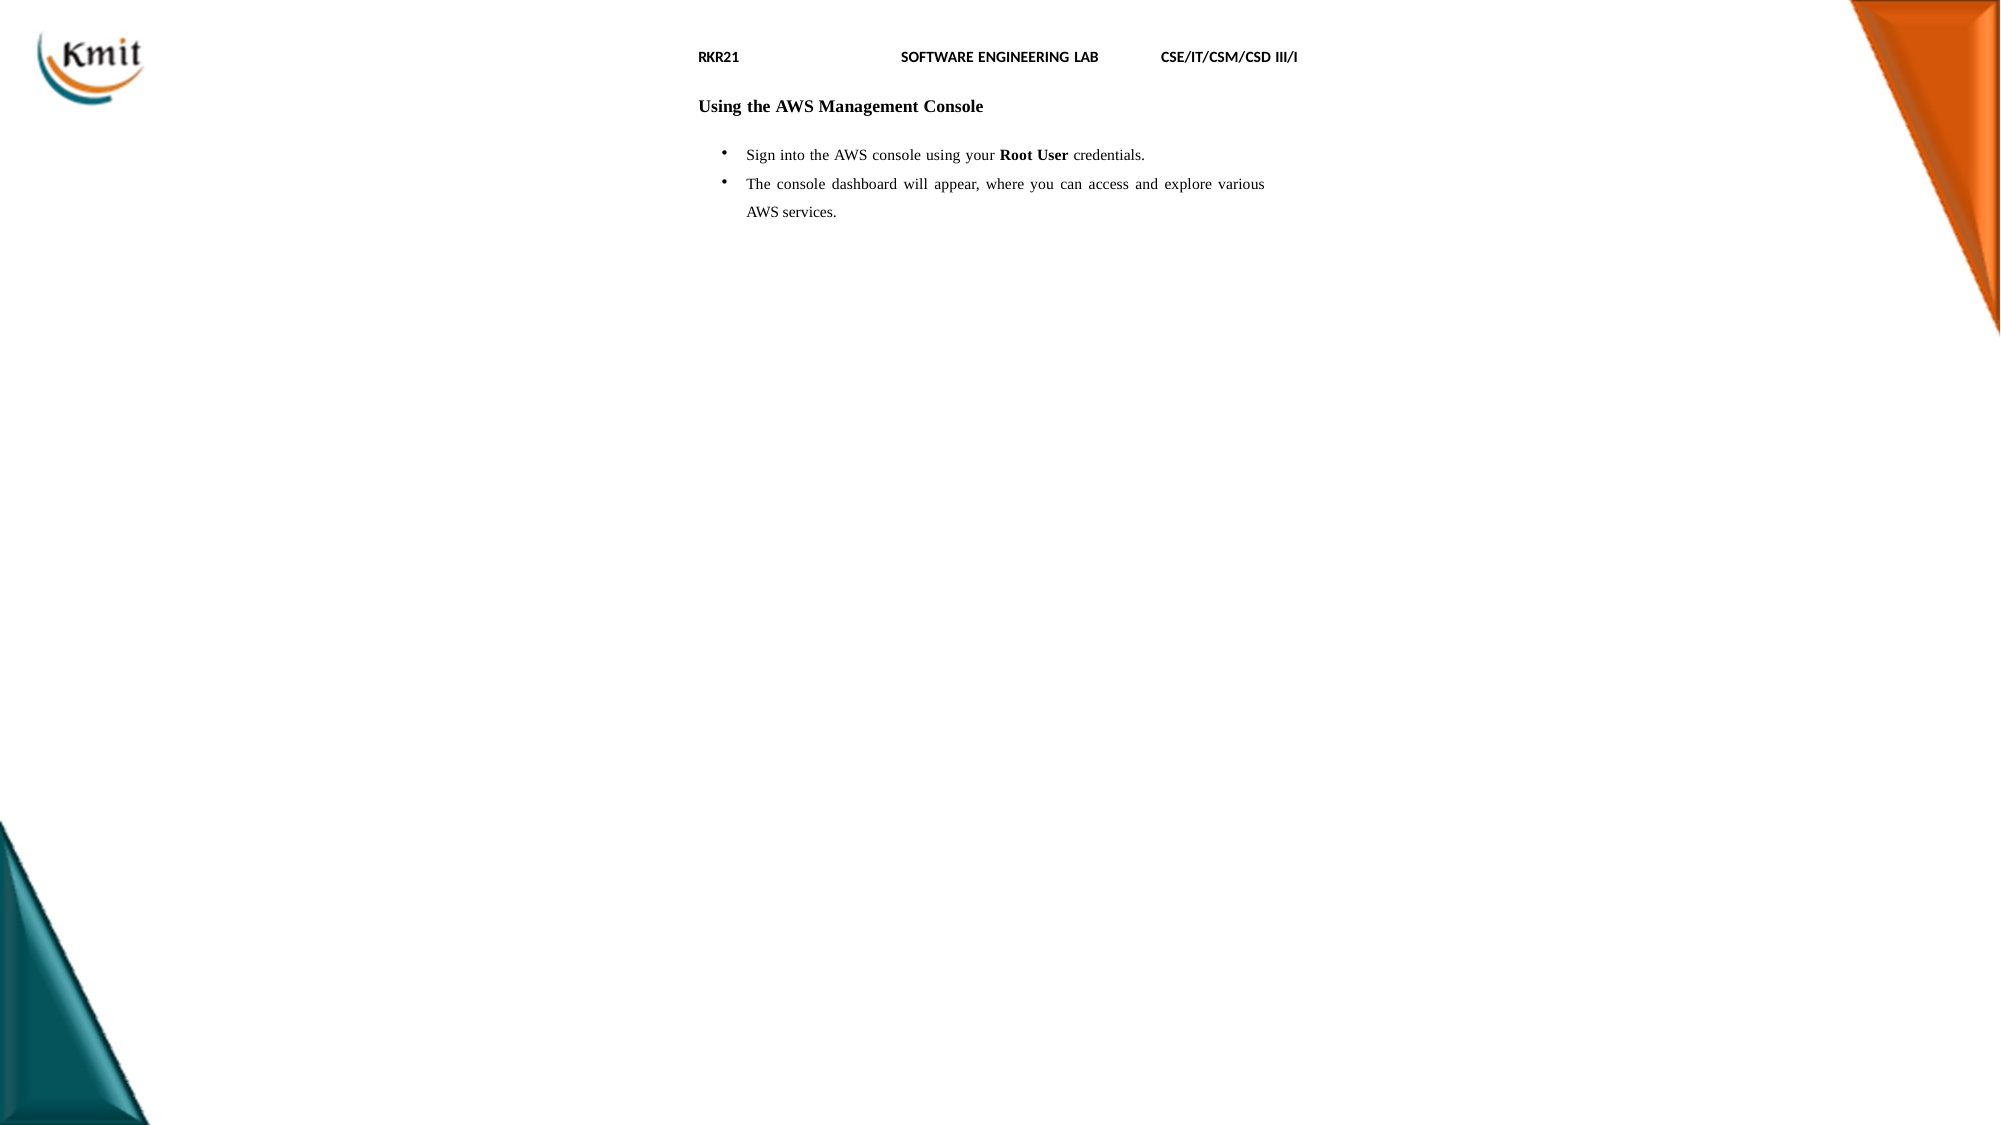

RKR21	SOFTWARE ENGINEERING LAB

Using the AWS Management Console
CSE/IT/CSM/CSD III/I
Sign into the AWS console using your Root User credentials.
The console dashboard will appear, where you can access and explore various AWS services.
419